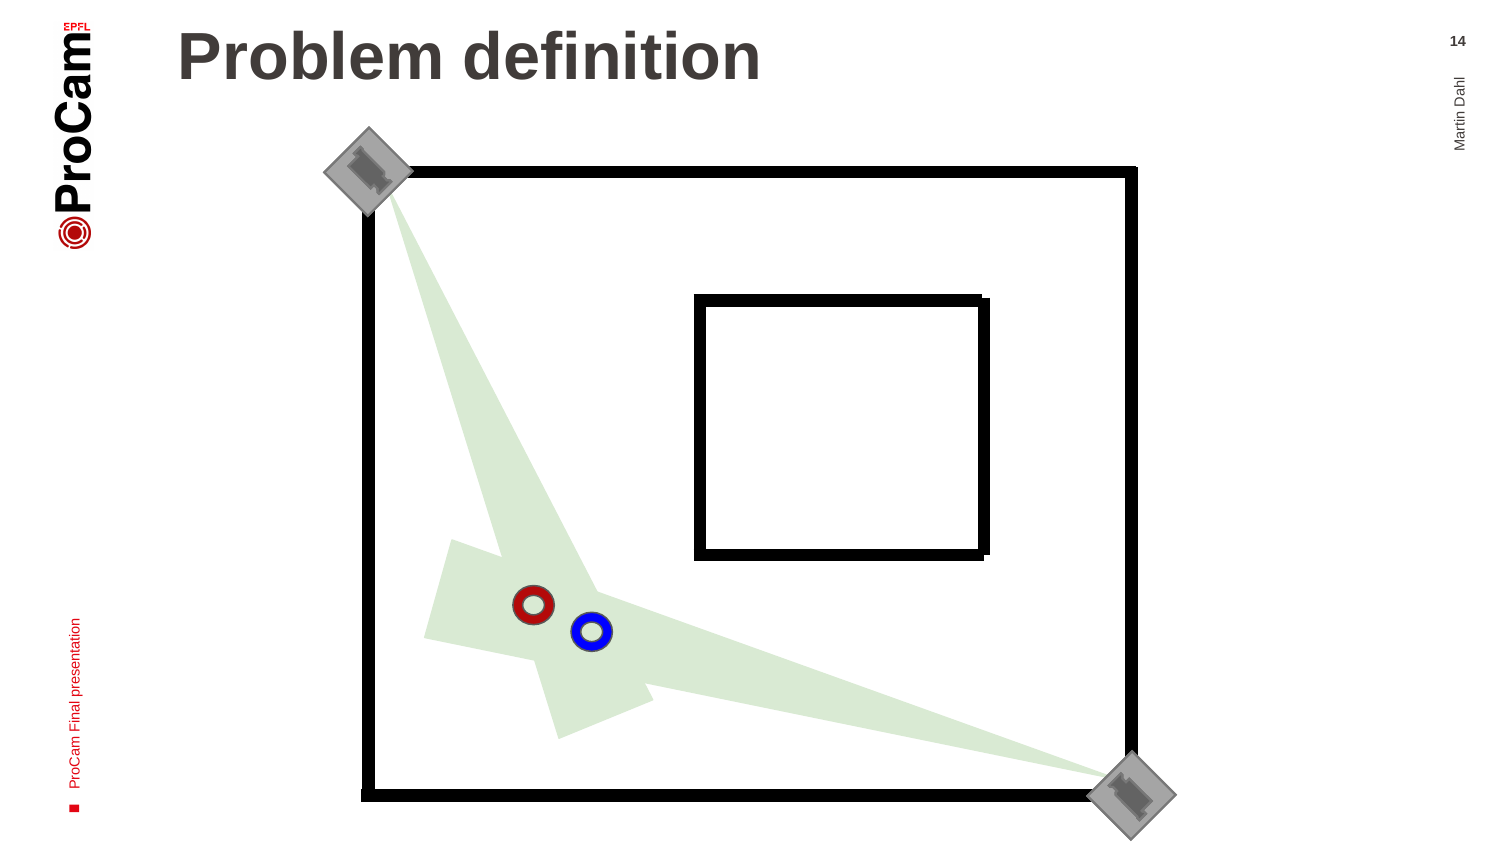

Problem definition
14

Martin Dahl

ProCam Final presentation